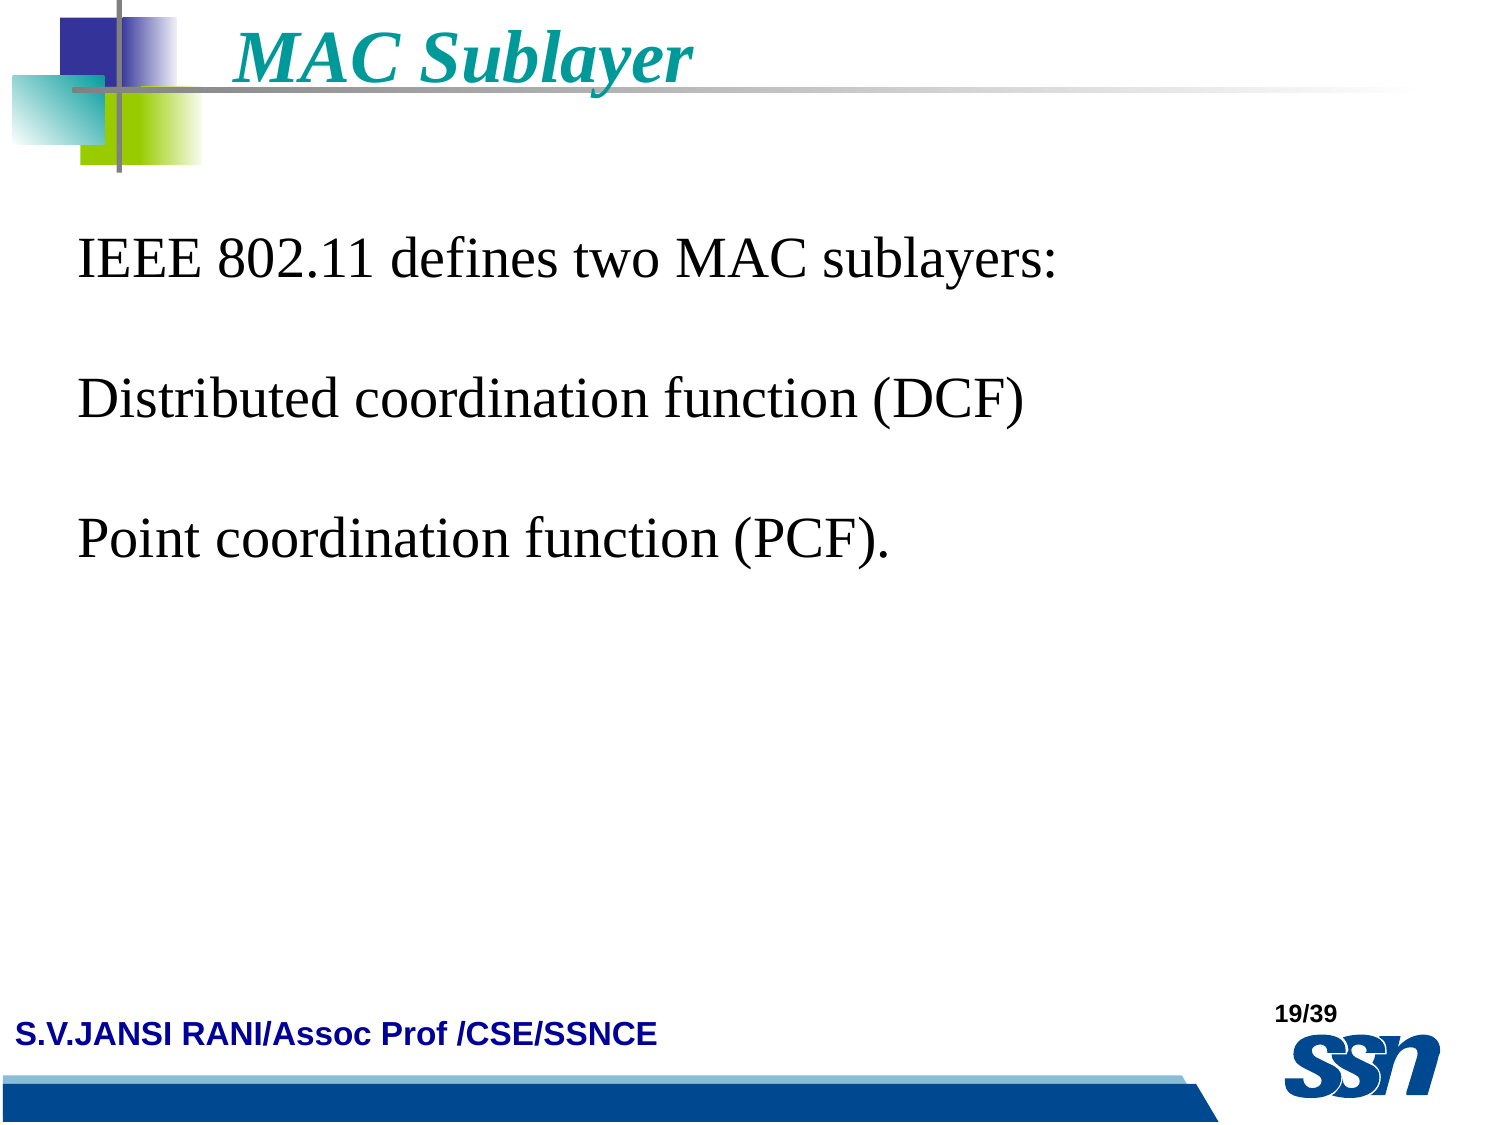

MAC Sublayer

IEEE 802.11 defines two MAC sublayers:

Distributed coordination function (DCF)

Point coordination function (PCF).